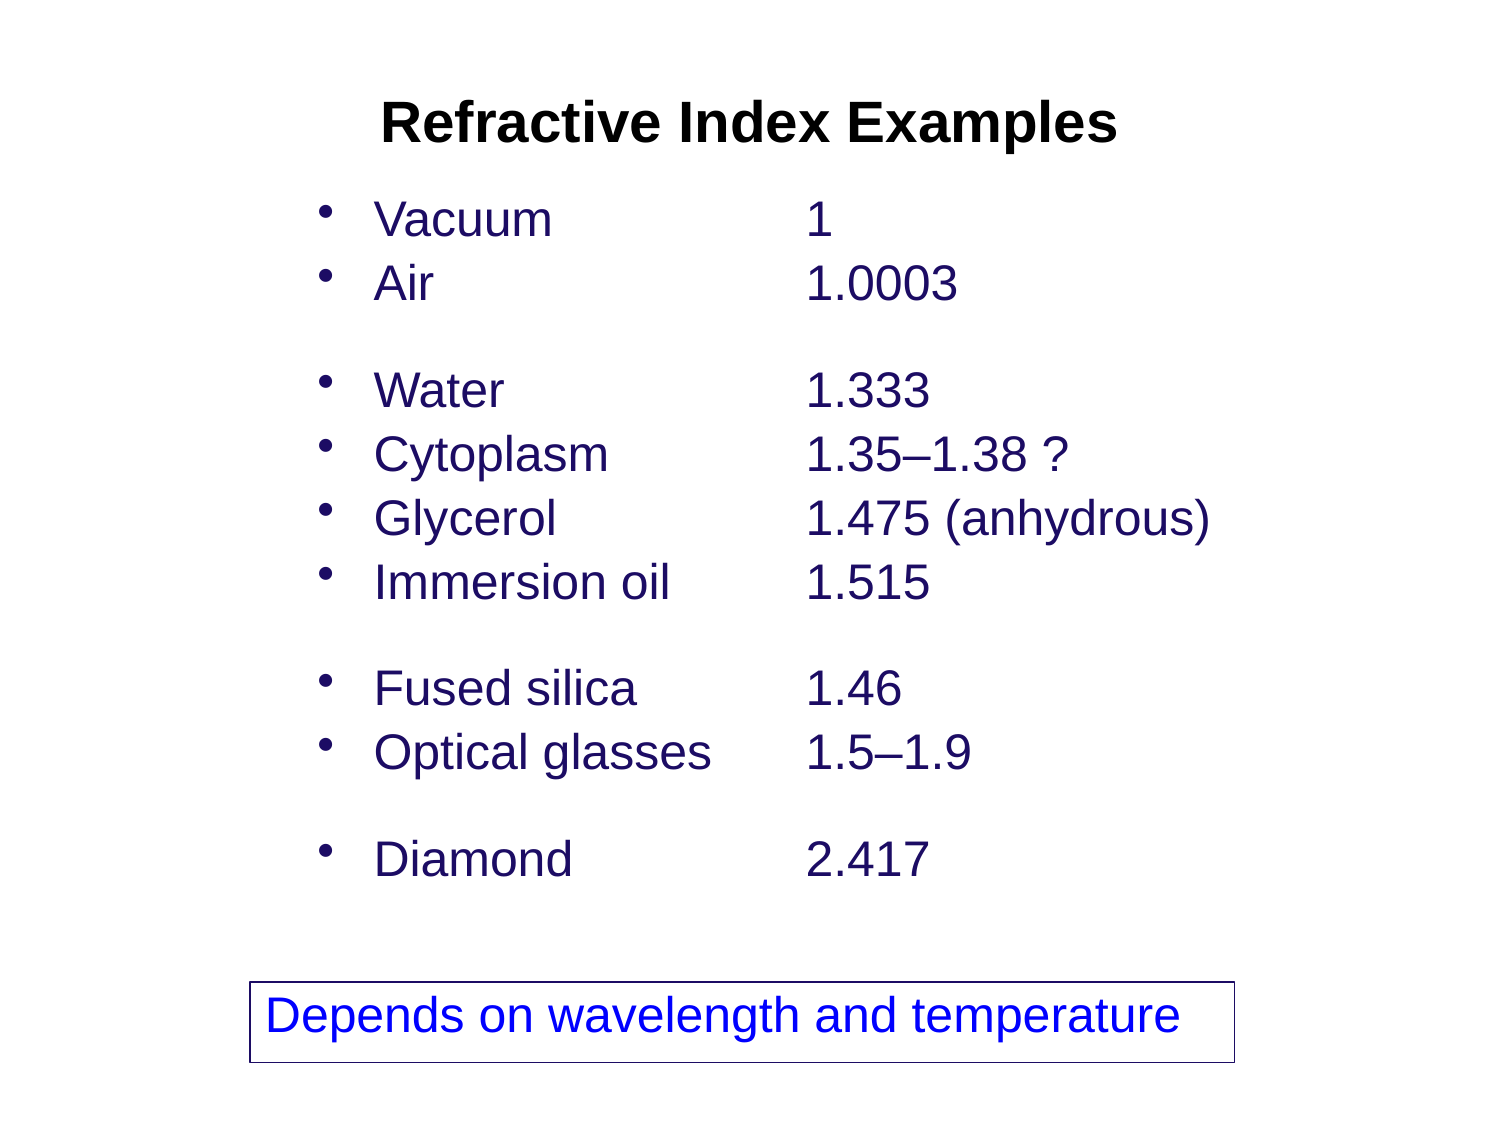

# Refractive Index Examples
Vacuum	1
Air	1.0003

Water	1.333
Cytoplasm	1.35–1.38 ?
Glycerol	1.475 (anhydrous)
Immersion oil	1.515

Fused silica	1.46
Optical glasses	1.5–1.9

Diamond	2.417

Depends on wavelength and temperature